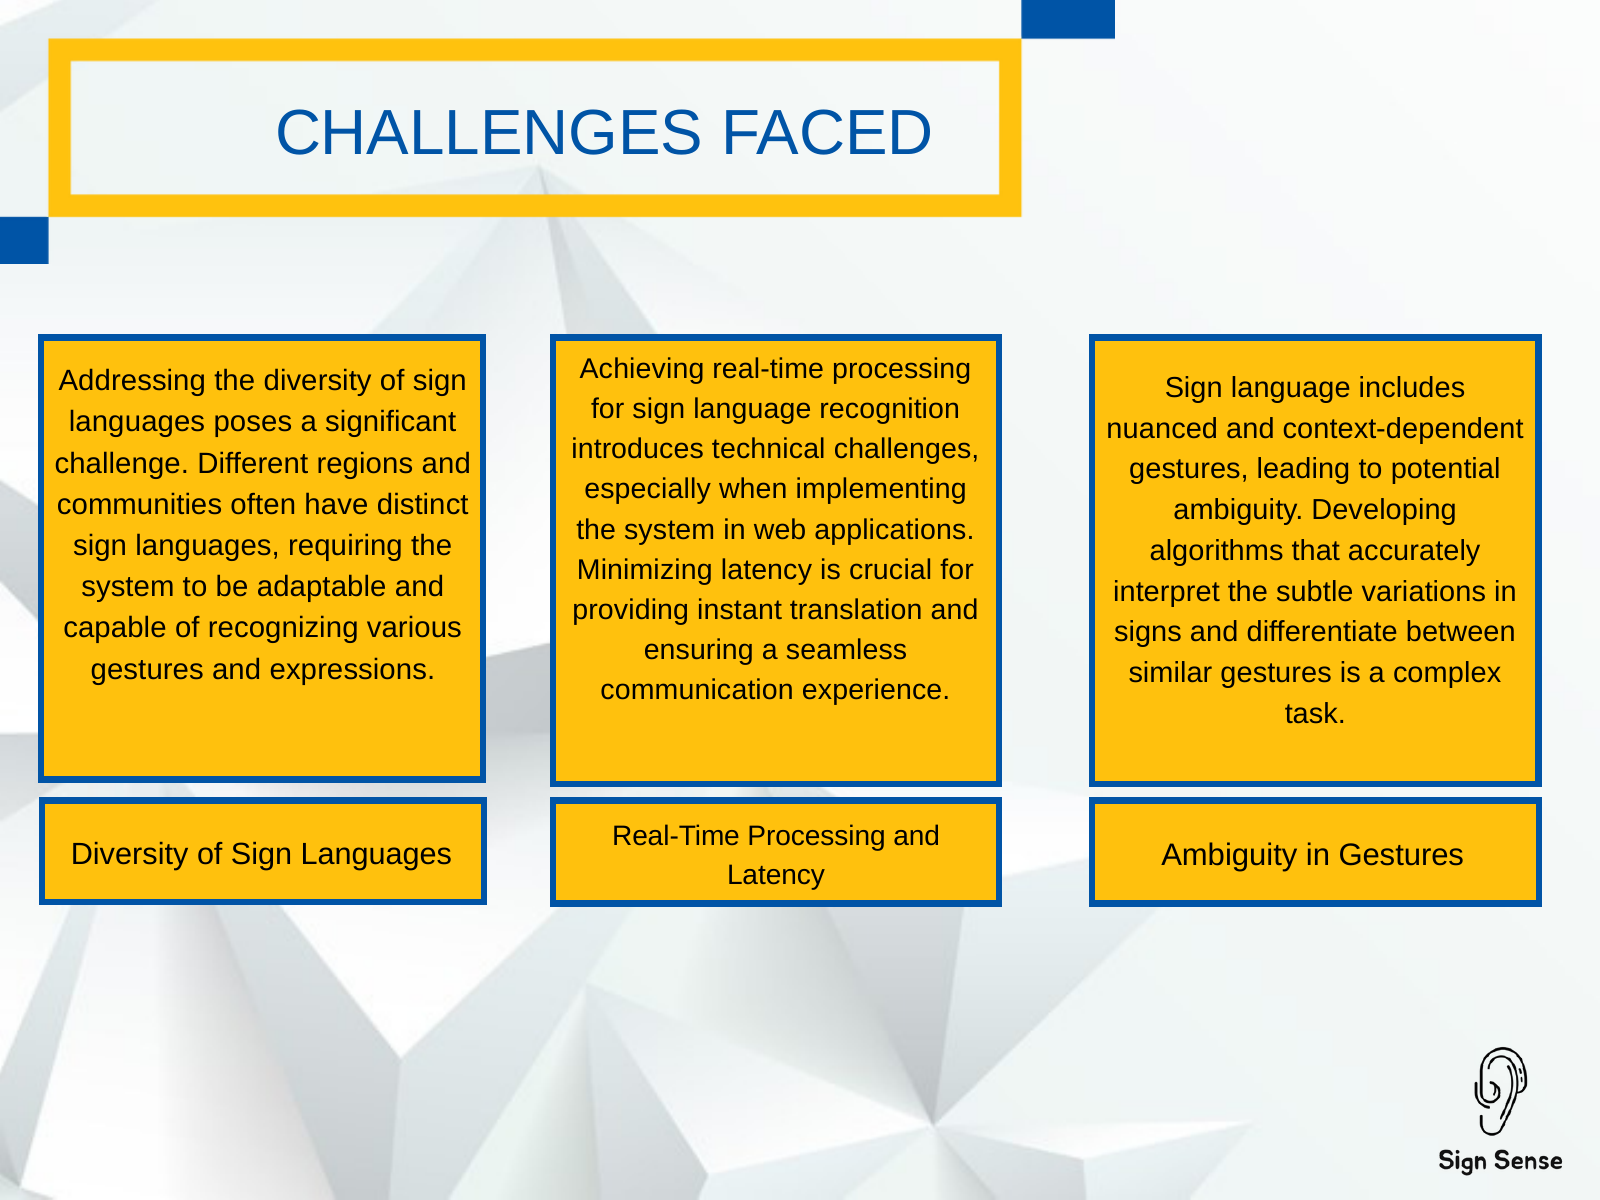

CHALLENGES FACED

Achieving real-time processing for sign language recognition introduces technical challenges, especially when implementing the system in web applications. Minimizing latency is crucial for providing instant translation and ensuring a seamless communication experience.
Addressing the diversity of sign languages poses a significant challenge. Different regions and communities often have distinct sign languages, requiring the system to be adaptable and capable of recognizing various gestures and expressions.
Sign language includes nuanced and context-dependent gestures, leading to potential ambiguity. Developing algorithms that accurately interpret the subtle variations in signs and differentiate between similar gestures is a complex task.

Real-Time Processing and La﻿tency
Diversity of Sign Languages
Ambiguity in Gestures﻿